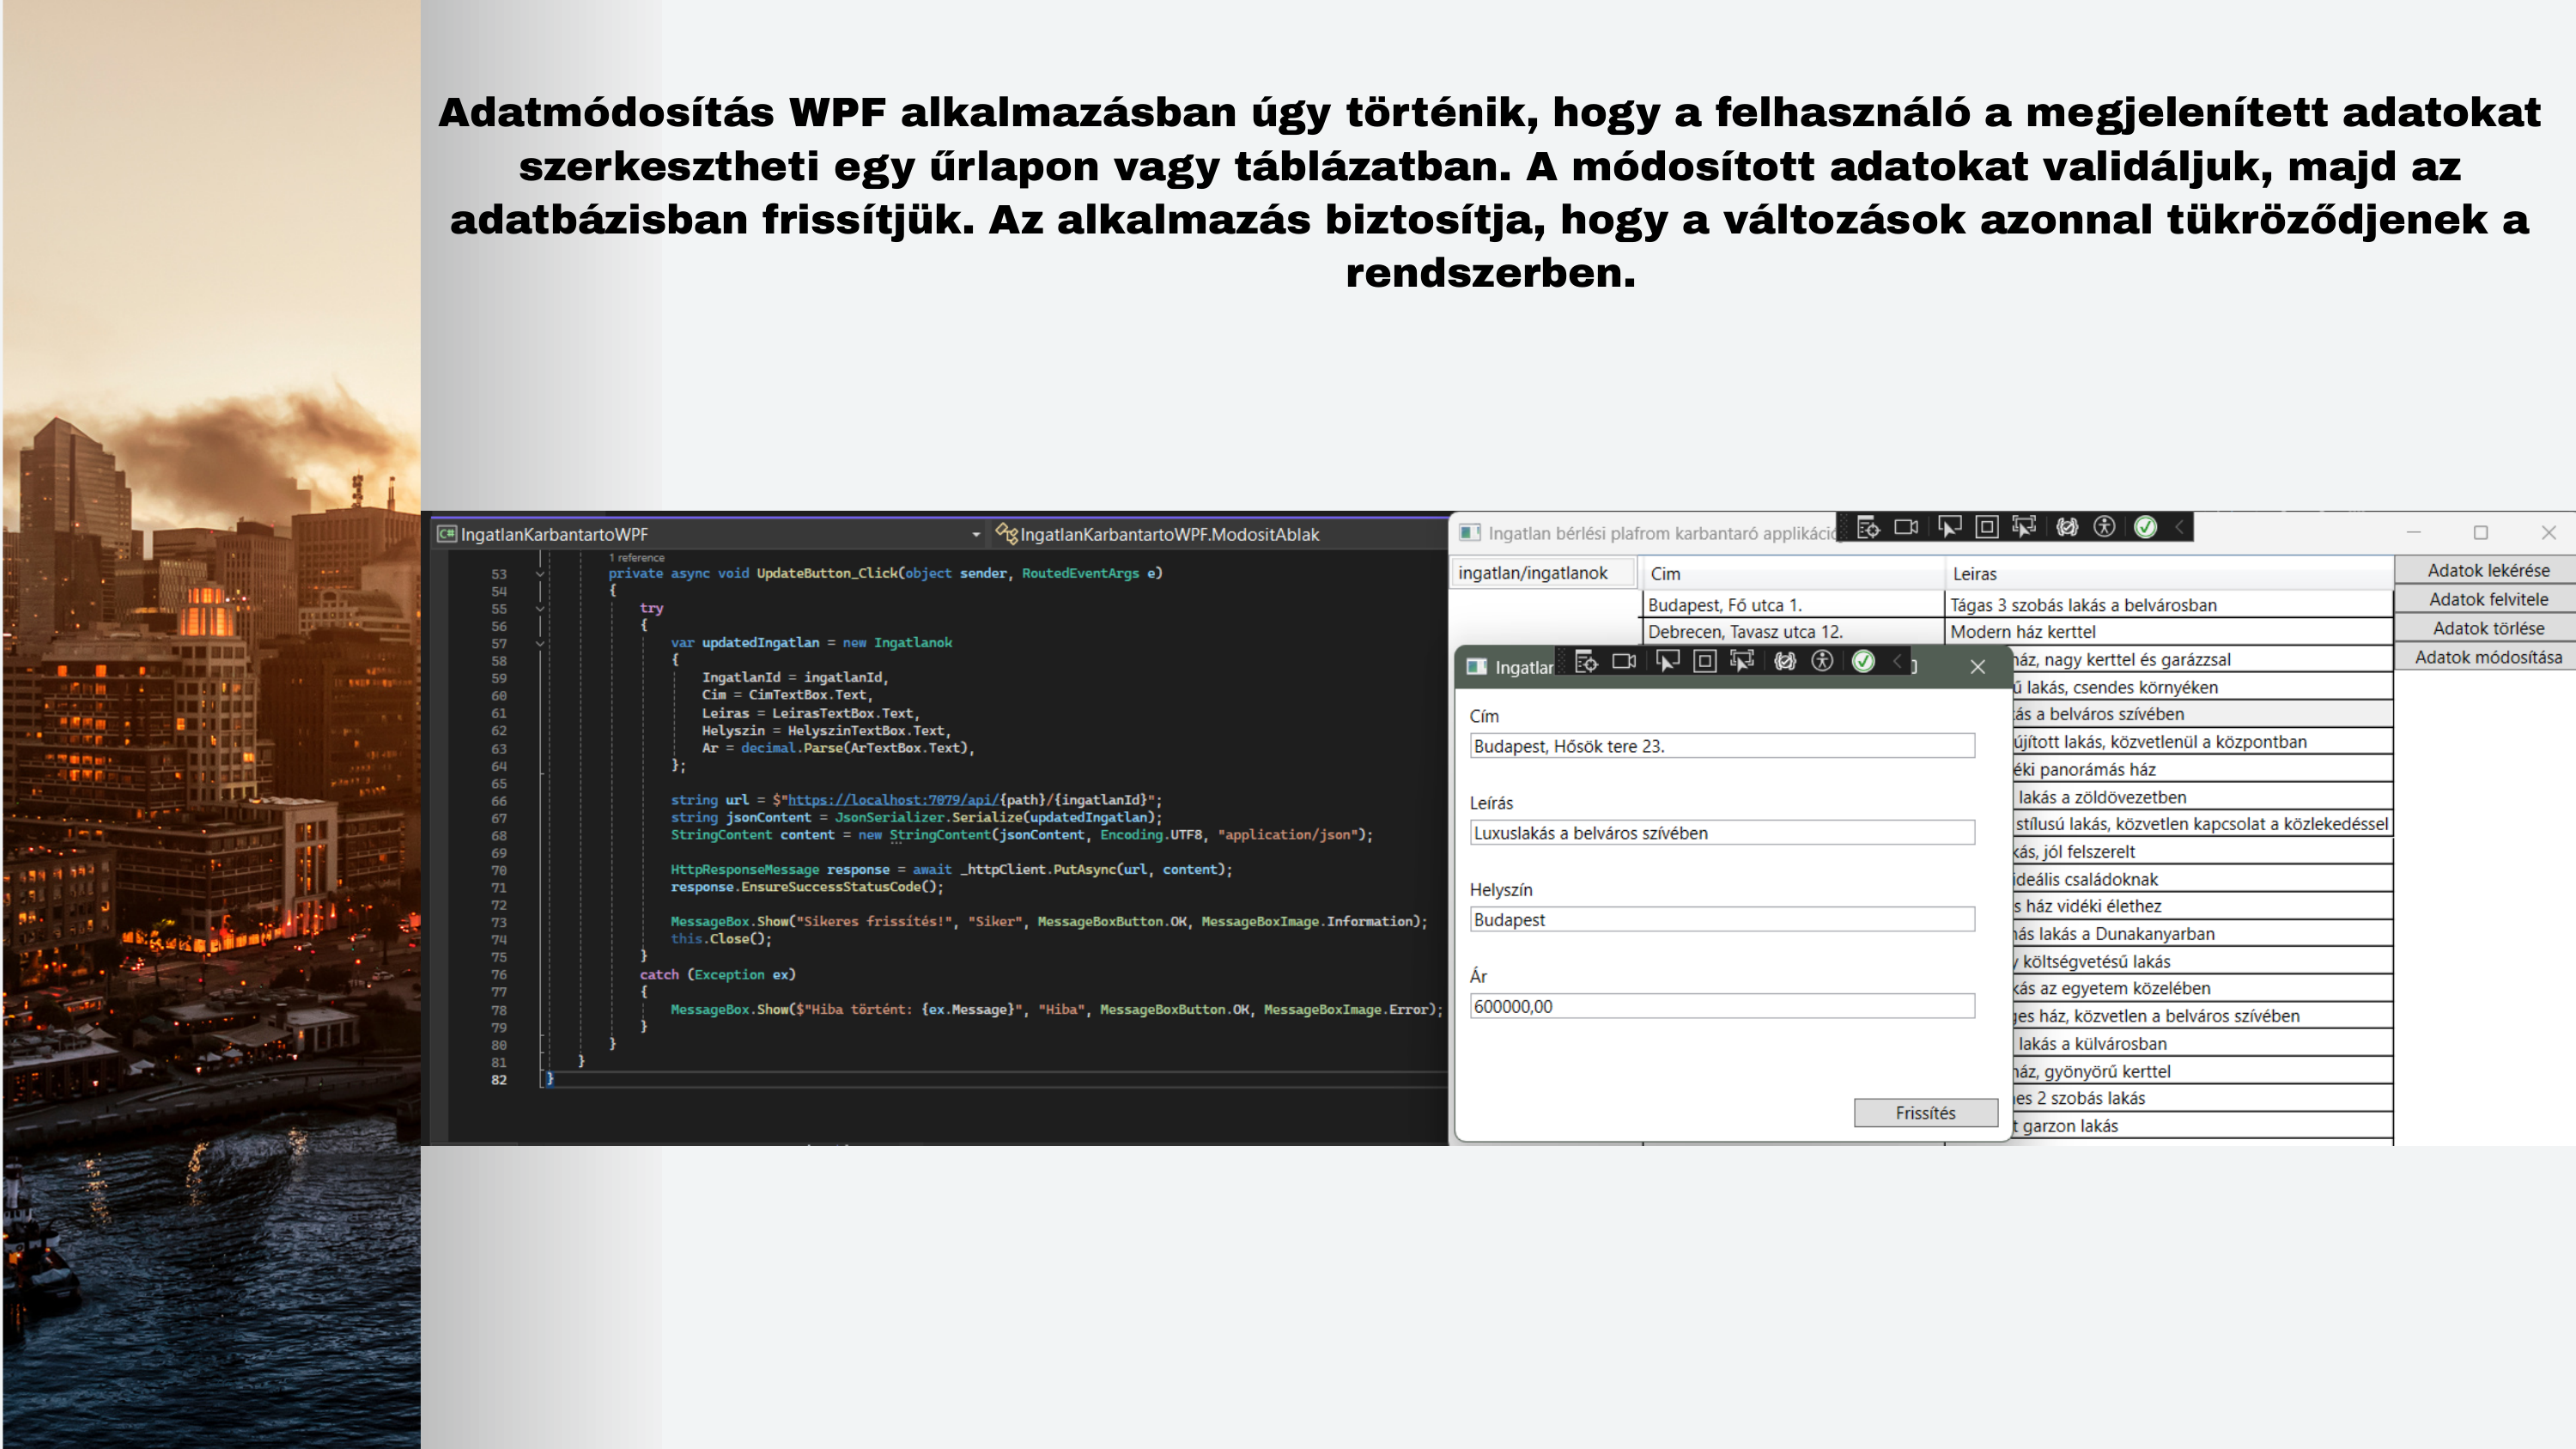

Adatmódosítás WPF alkalmazásban úgy történik, hogy a felhasználó a megjelenített adatokat szerkesztheti egy űrlapon vagy táblázatban. A módosított adatokat validáljuk, majd az adatbázisban frissítjük. Az alkalmazás biztosítja, hogy a változások azonnal tükröződjenek a rendszerben.